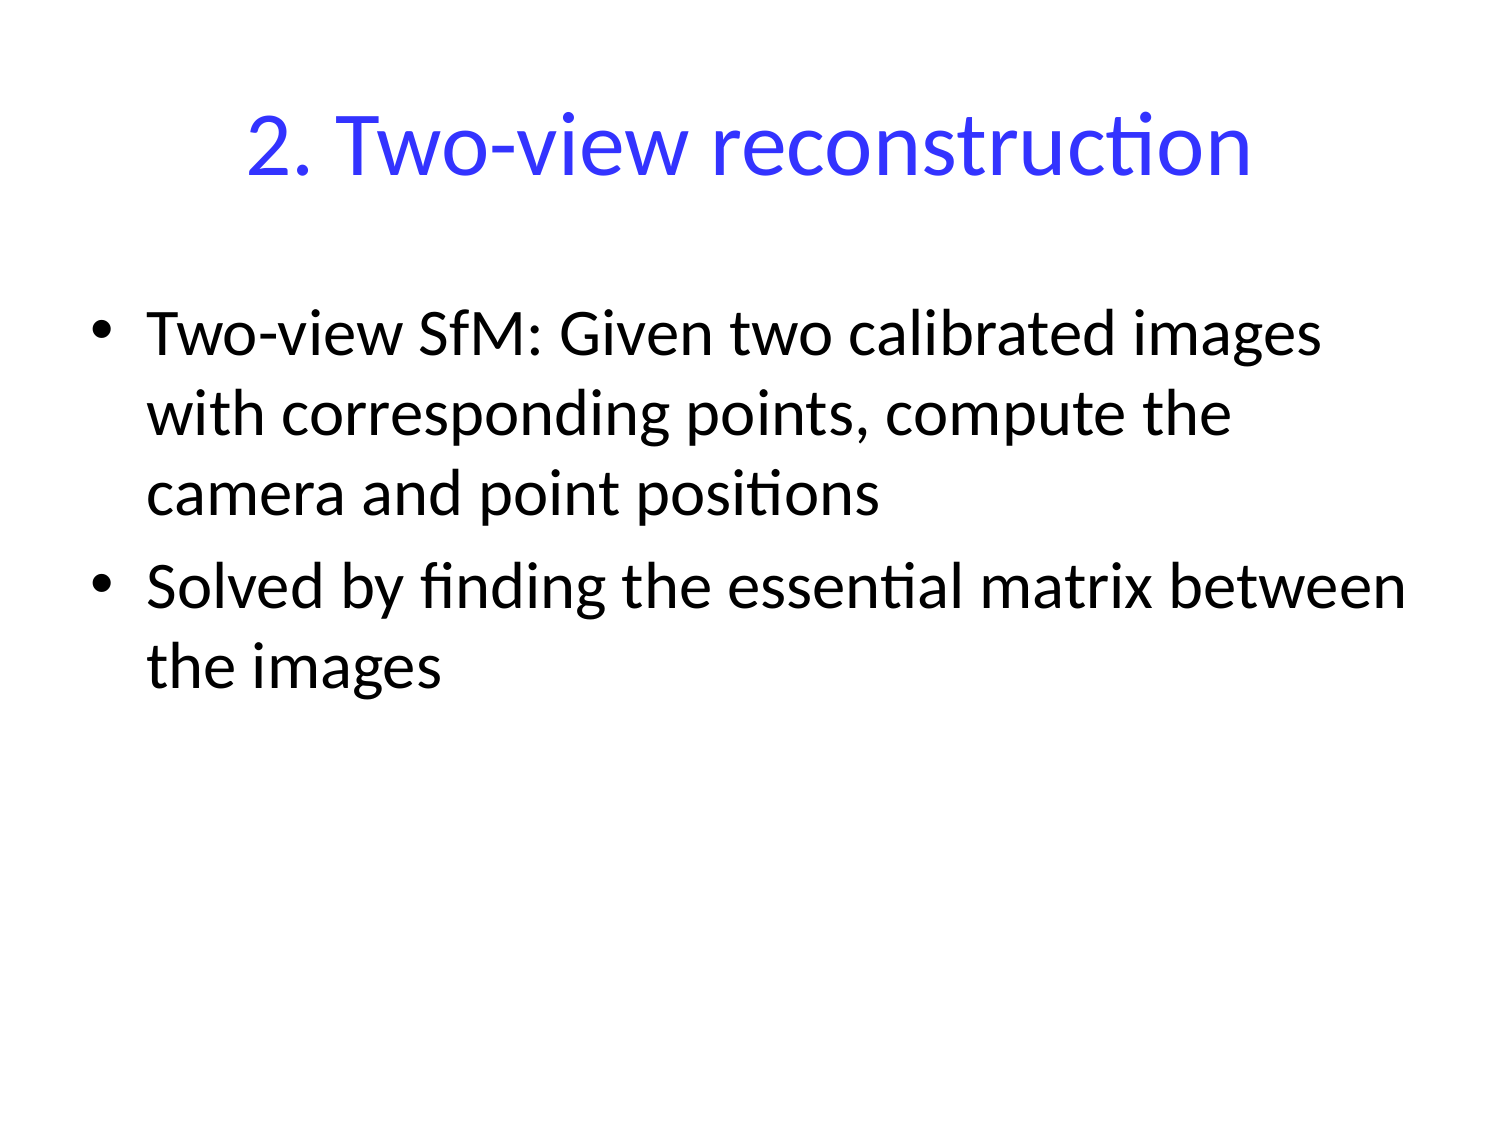

# 2. Two-view reconstruction
Two-view SfM: Given two calibrated images with corresponding points, compute the camera and point positions
Solved by finding the essential matrix between the images